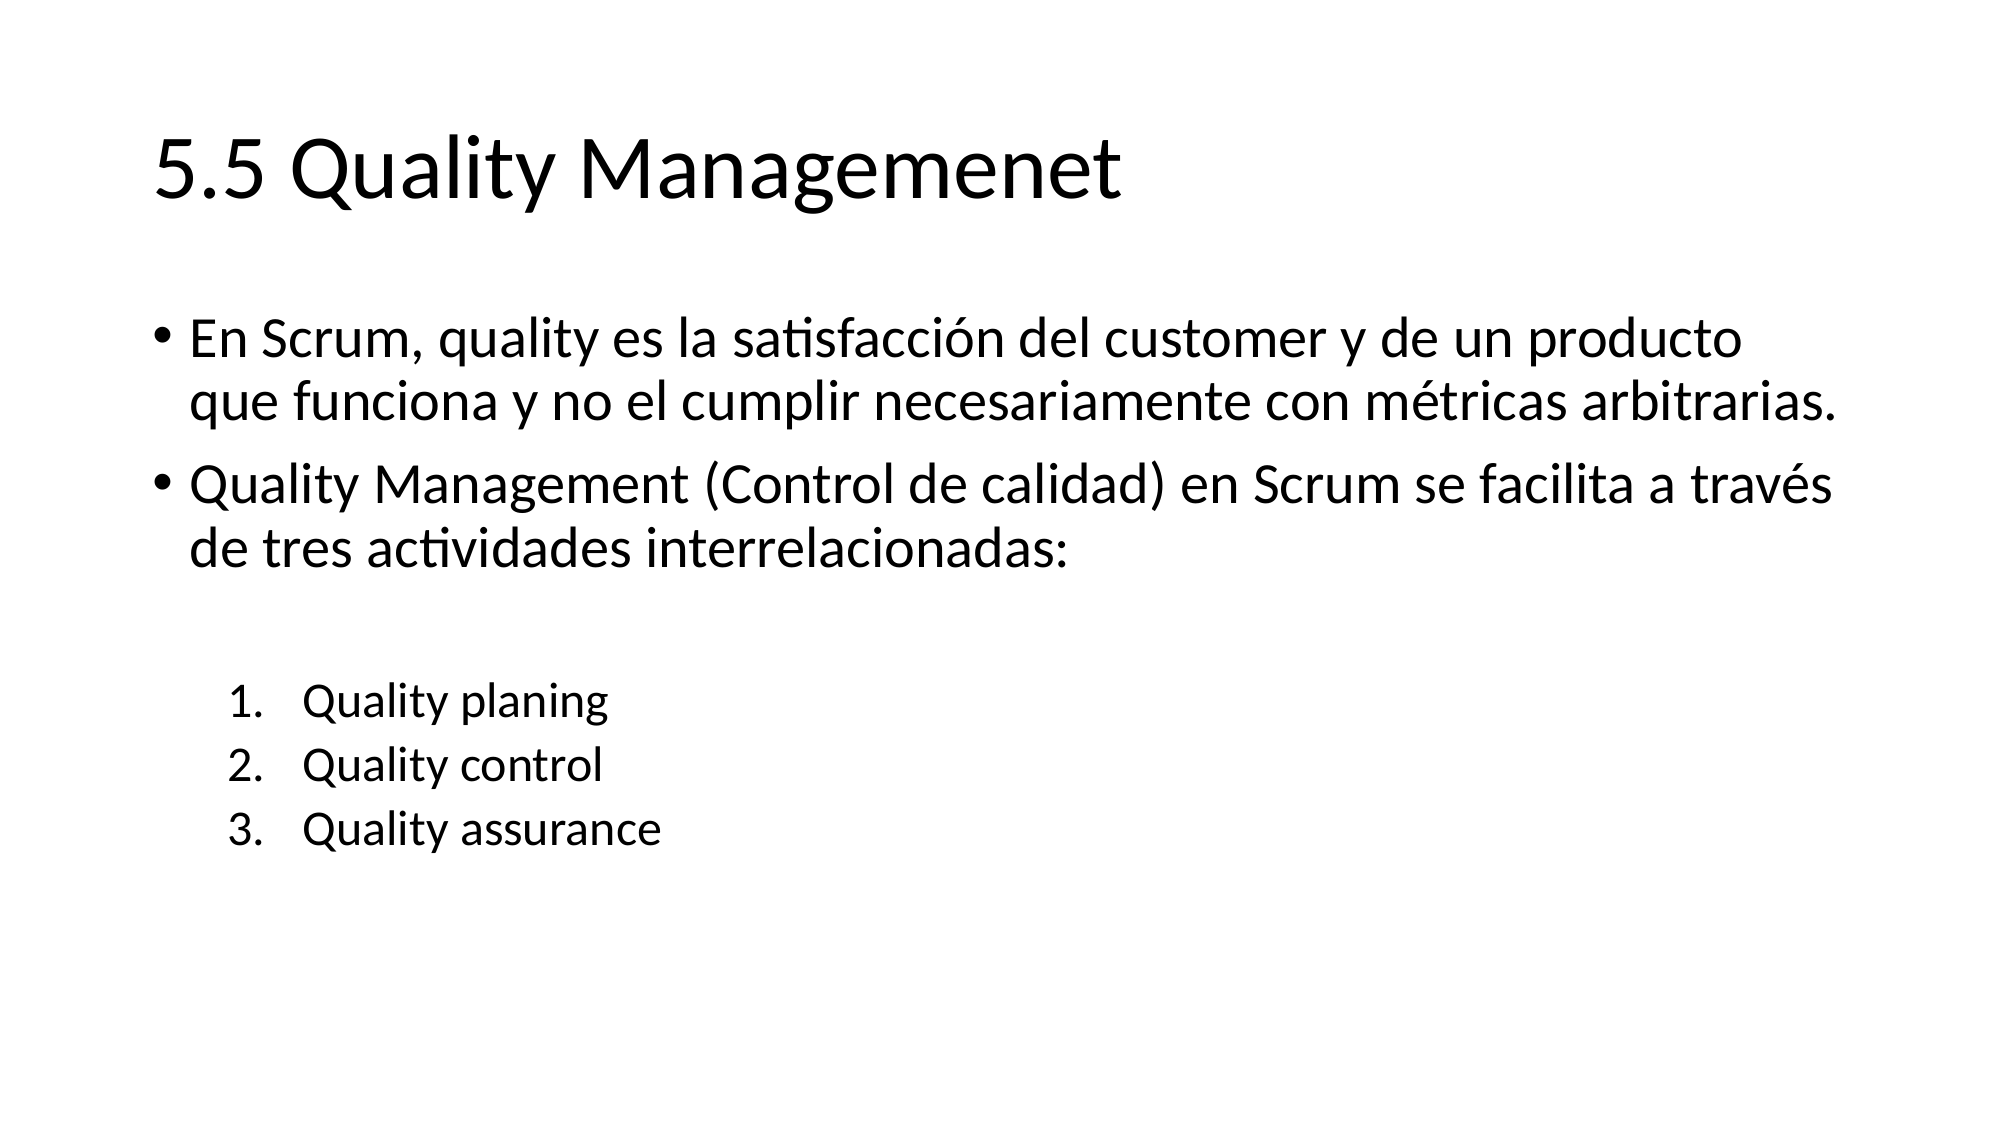

# 5.5 Quality Managemenet
En Scrum, quality es la satisfacción del customer y de un producto que funciona y no el cumplir necesariamente con métricas arbitrarias.
Quality Management (Control de calidad) en Scrum se facilita a través de tres actividades interrelacionadas:

Quality planing
Quality control
Quality assurance